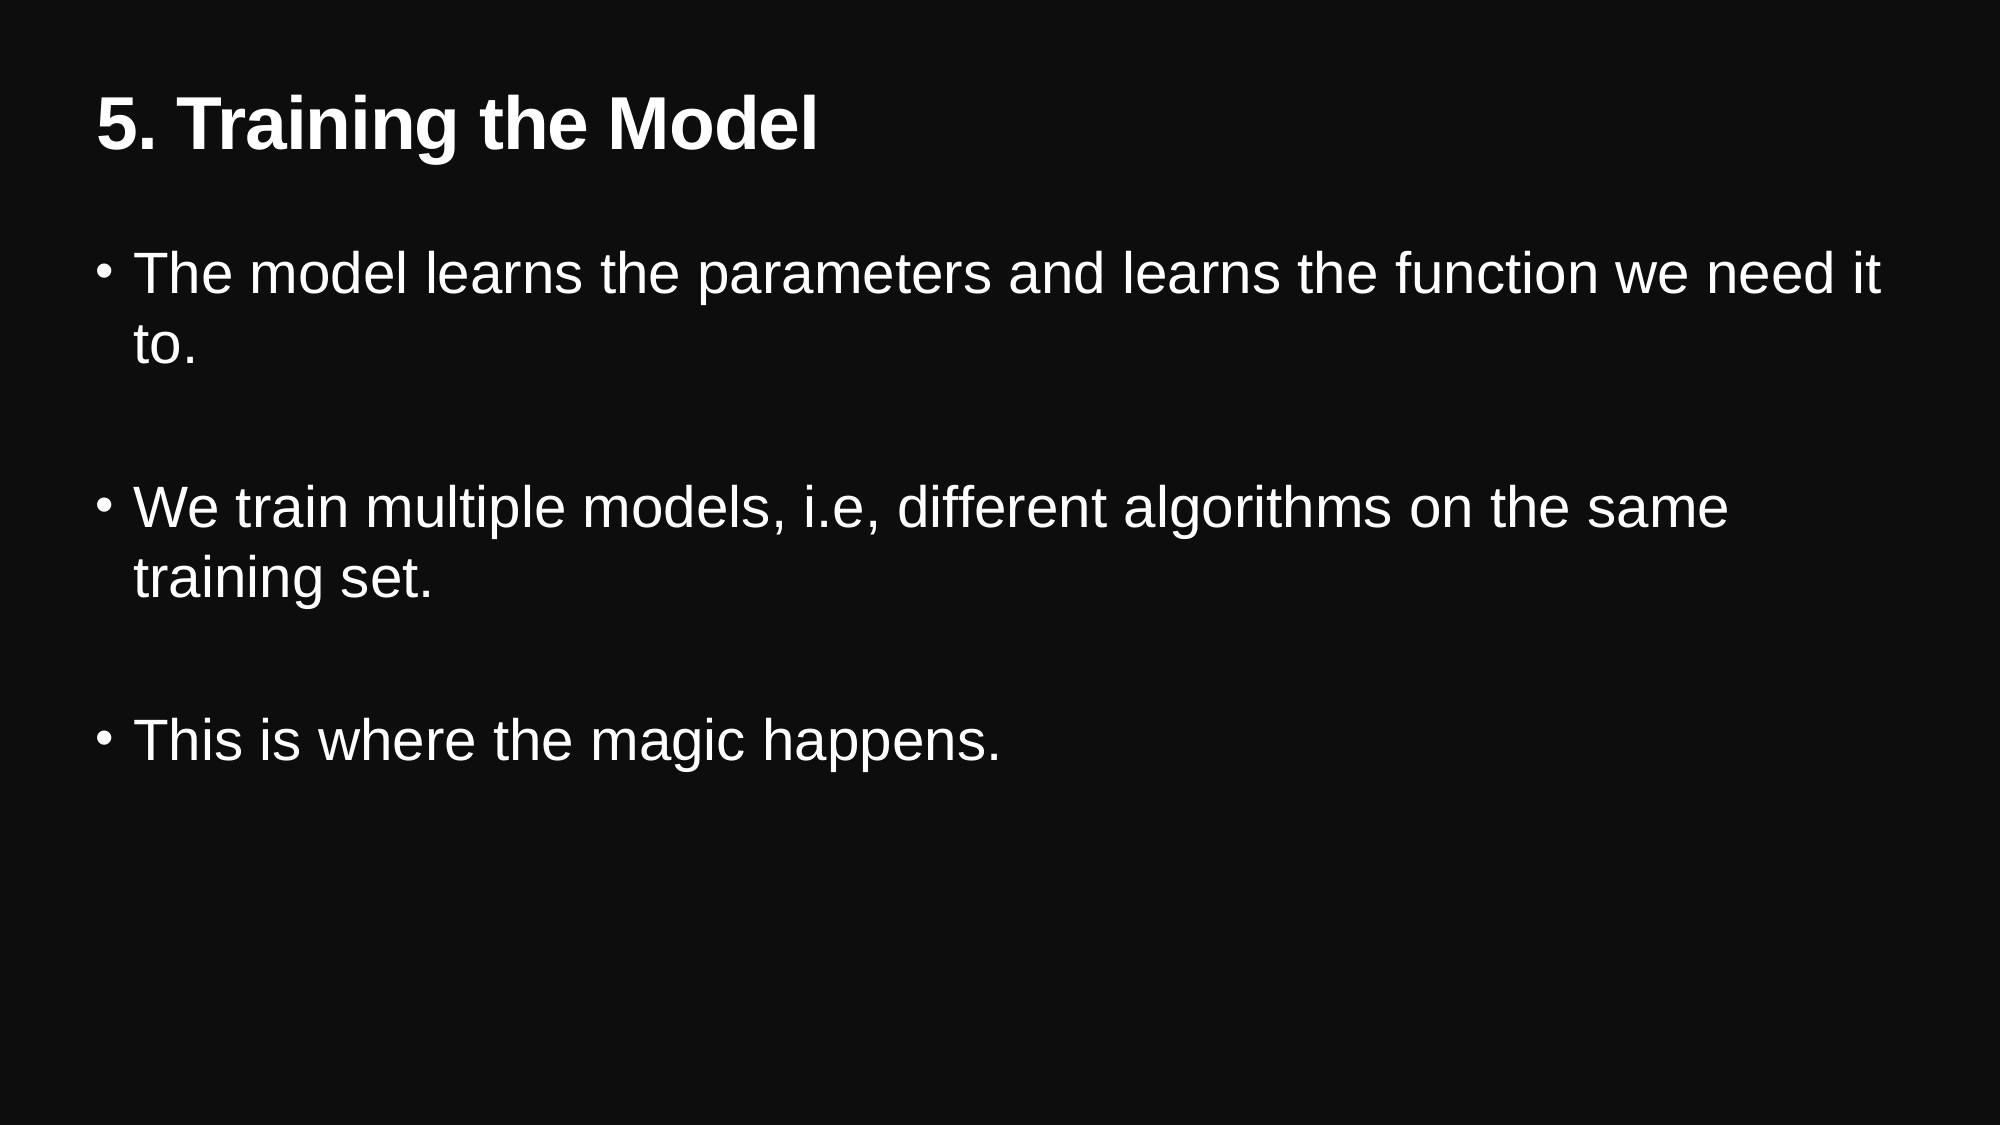

# 5. Training the Model
The model learns the parameters and learns the function we need it to.

We train multiple models, i.e, different algorithms on the same training set.

This is where the magic happens.